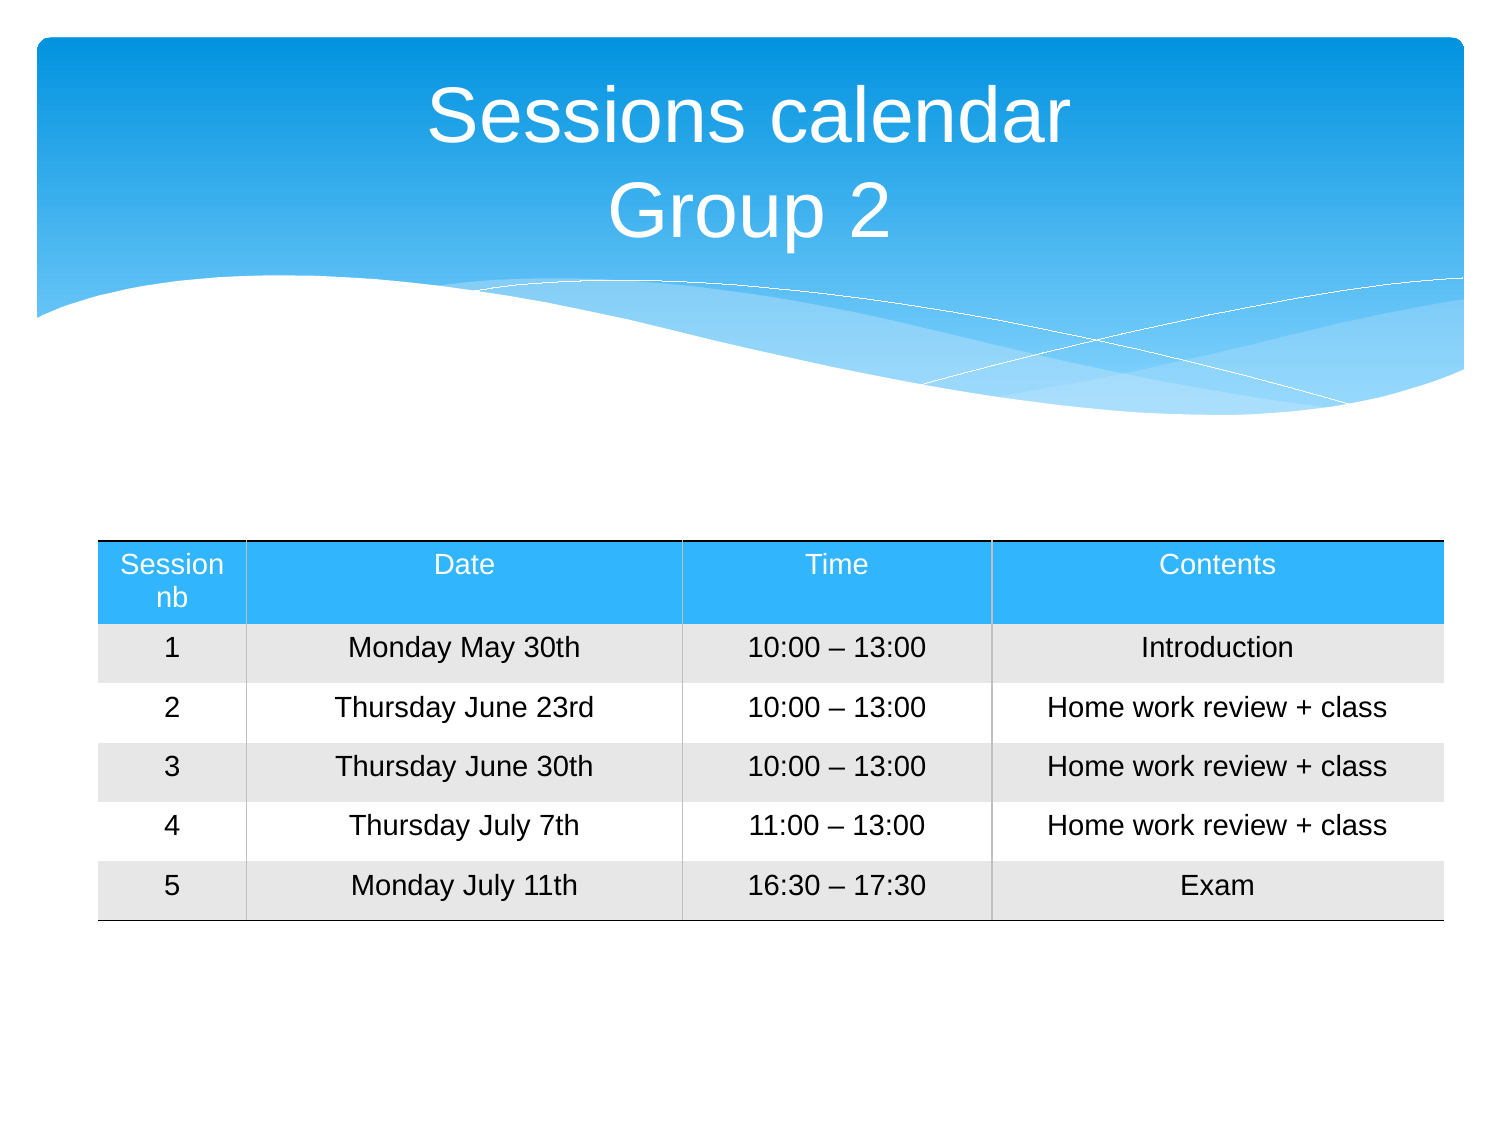

# Sessions calendar Group 2
| Session nb | Date | Time | Contents |
| --- | --- | --- | --- |
| 1 | Monday May 30th | 10:00 – 13:00 | Introduction |
| 2 | Thursday June 23rd | 10:00 – 13:00 | Home work review + class |
| 3 | Thursday June 30th | 10:00 – 13:00 | Home work review + class |
| 4 | Thursday July 7th | 11:00 – 13:00 | Home work review + class |
| 5 | Monday July 11th | 16:30 – 17:30 | Exam |